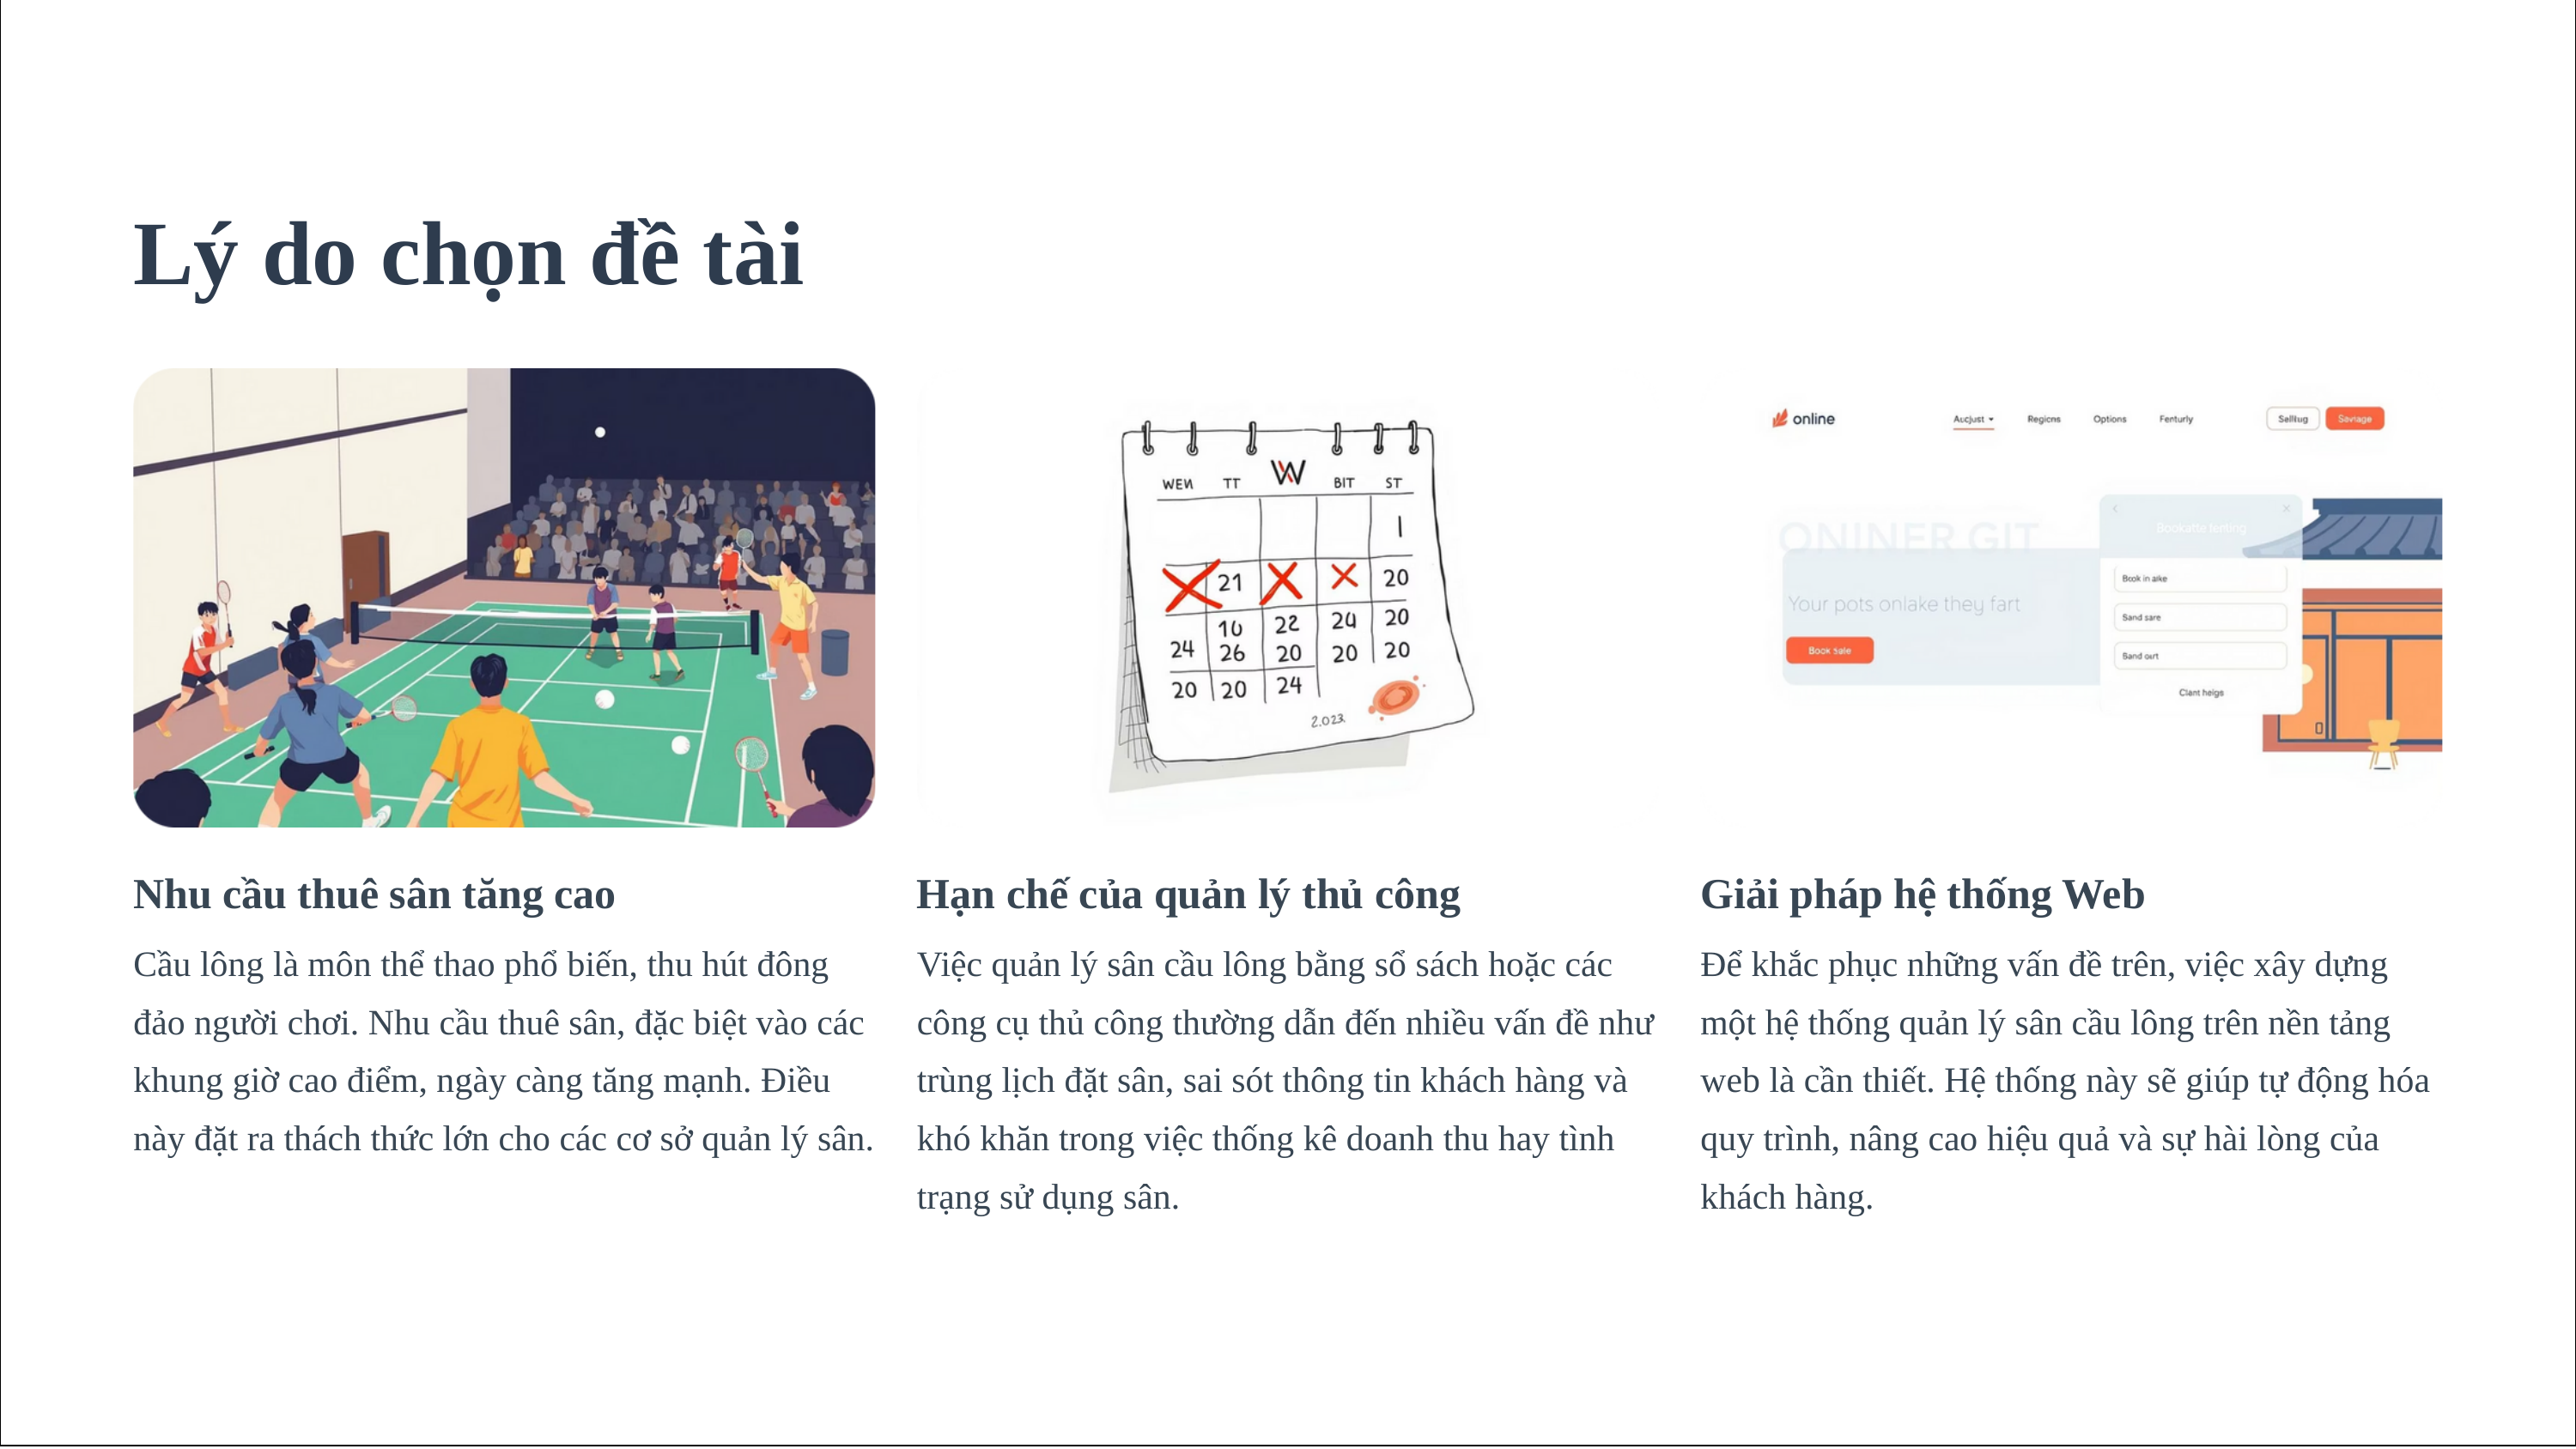

Lý do chọn đề tài

Nhu cầu thuê sân tăng cao
Hạn chế của quản lý thủ công
Giải pháp hệ thống Web
Cầu lông là môn thể thao phổ biến, thu hút đông đảo người chơi. Nhu cầu thuê sân, đặc biệt vào các khung giờ cao điểm, ngày càng tăng mạnh. Điều này đặt ra thách thức lớn cho các cơ sở quản lý sân.
Việc quản lý sân cầu lông bằng sổ sách hoặc các công cụ thủ công thường dẫn đến nhiều vấn đề như trùng lịch đặt sân, sai sót thông tin khách hàng và khó khăn trong việc thống kê doanh thu hay tình trạng sử dụng sân.
Để khắc phục những vấn đề trên, việc xây dựng một hệ thống quản lý sân cầu lông trên nền tảng web là cần thiết. Hệ thống này sẽ giúp tự động hóa quy trình, nâng cao hiệu quả và sự hài lòng của khách hàng.